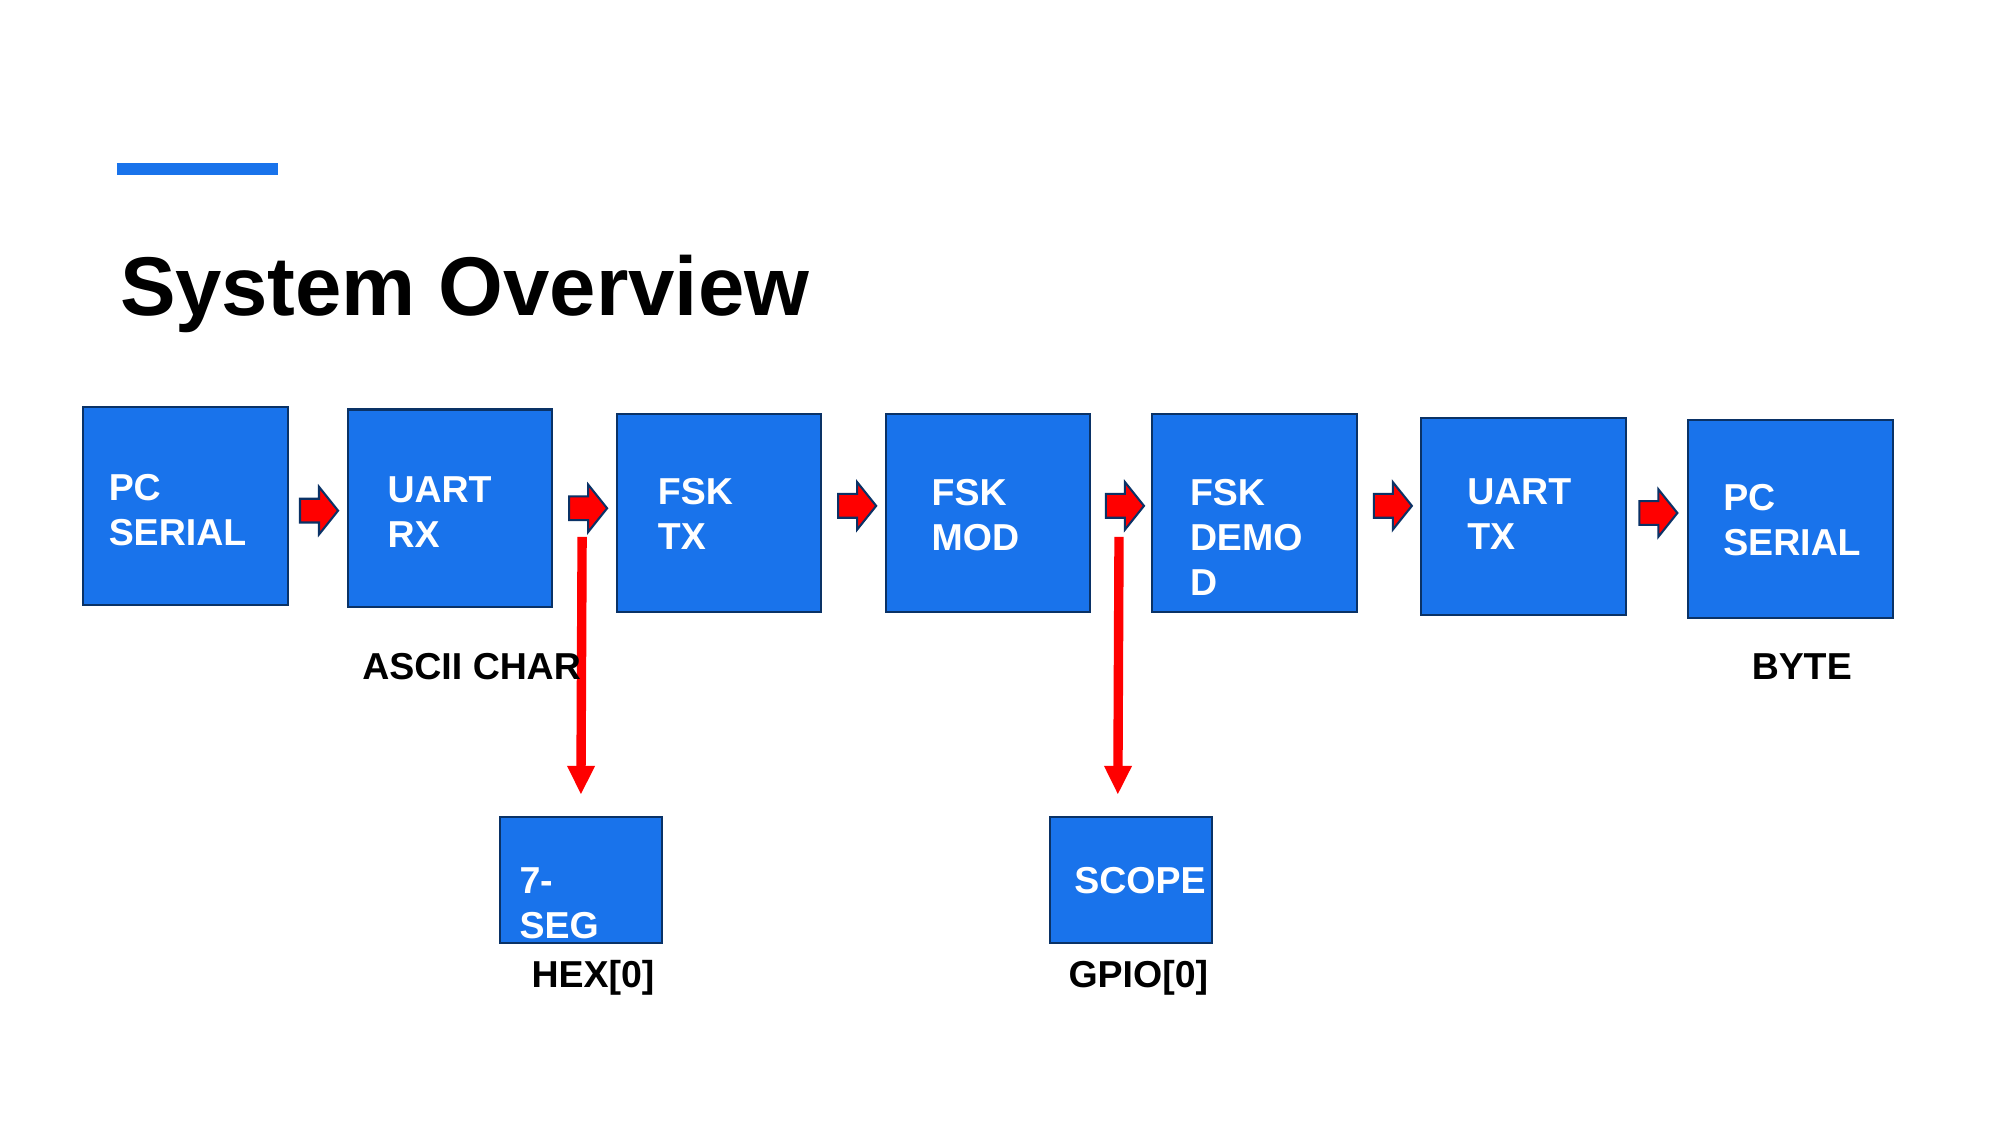

# System Overview

PC
SERIAL
UART
RX
UART
TX
FSK
TX
FSK MOD
FSK
DEMOD
PC
SERIAL

BYTE
ASCII CHAR

7-SEG
SCOPE
GPIO[0]
HEX[0]